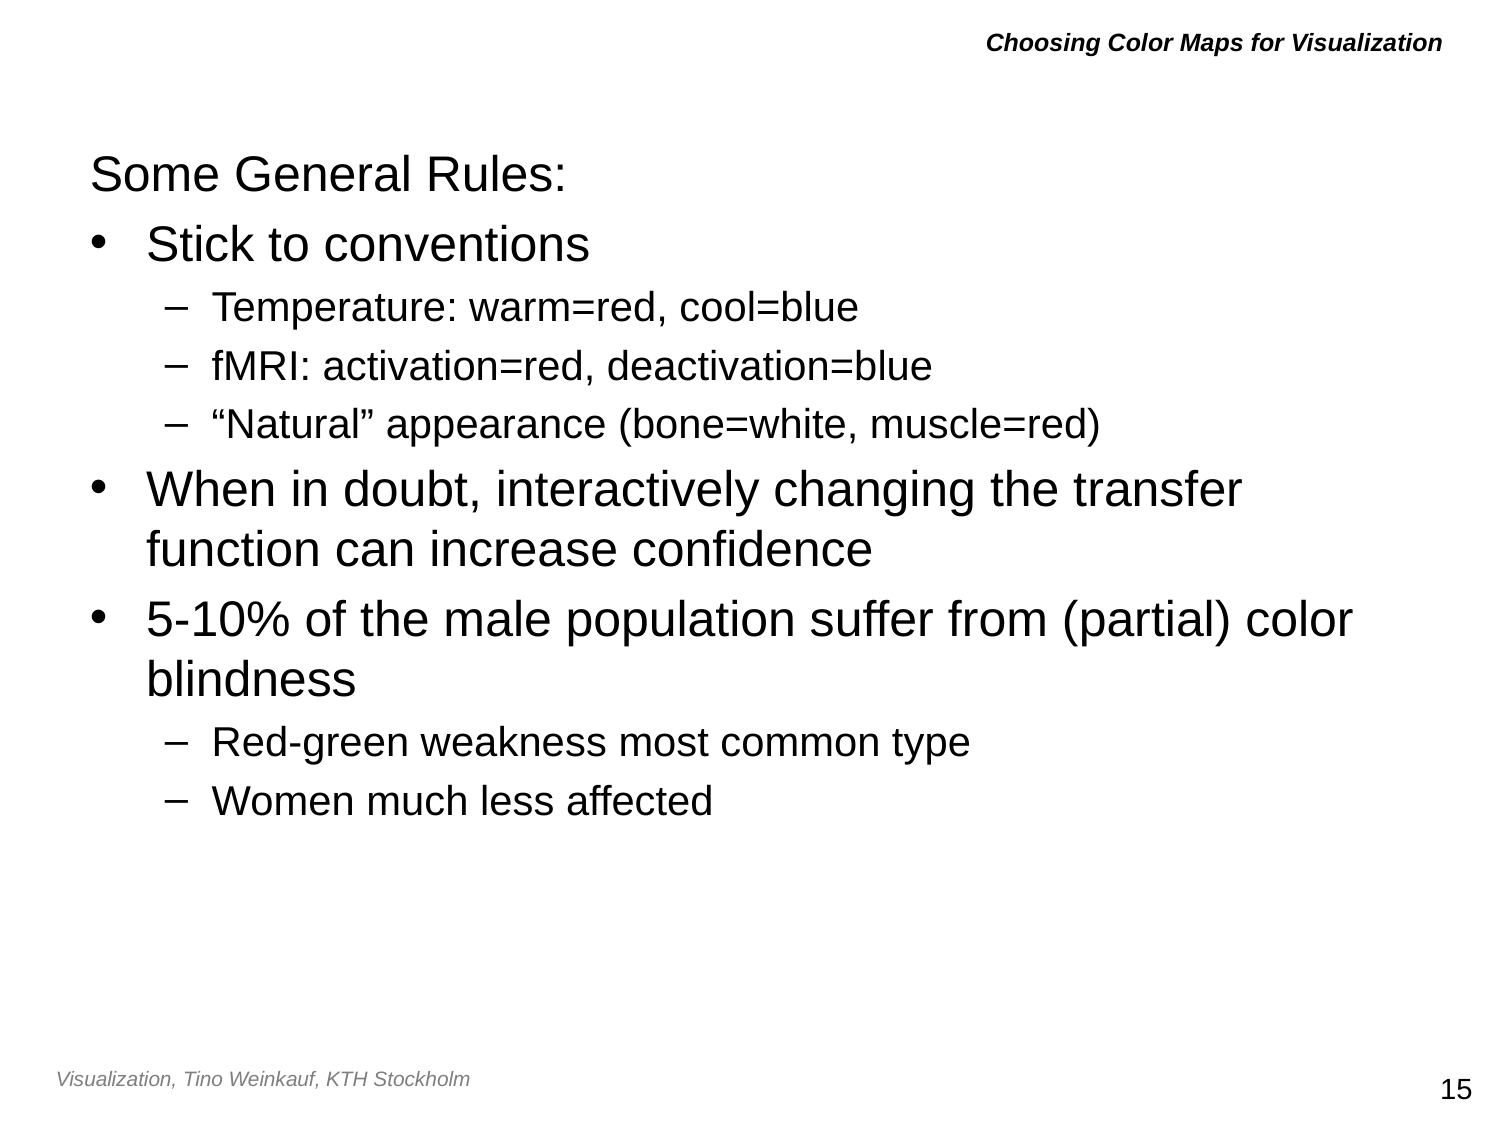

# Choosing Color Maps for Visualization
Some General Rules:
Stick to conventions
Temperature: warm=red, cool=blue
fMRI: activation=red, deactivation=blue
“Natural” appearance (bone=white, muscle=red)
When in doubt, interactively changing the transfer function can increase confidence
5-10% of the male population suffer from (partial) color blindness
Red-green weakness most common type
Women much less affected
15